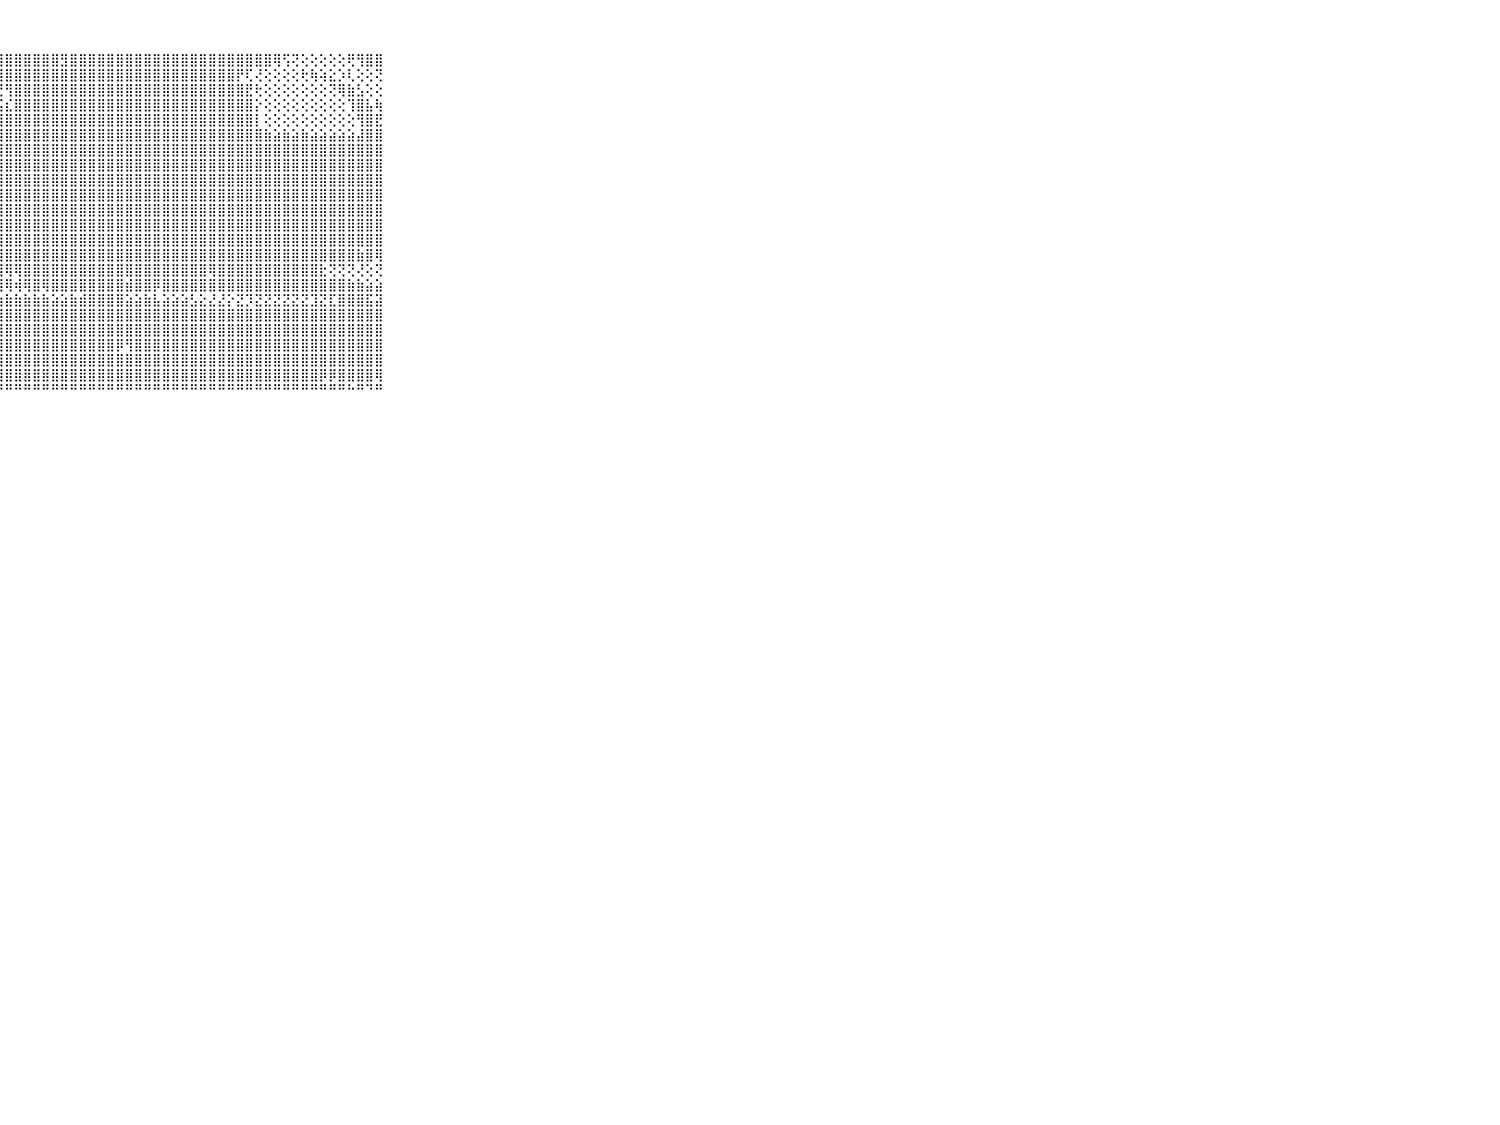

⠀⠀⠀⠀⠀⠀⠀⠀⠀⠀⠀⢸⣿⣿⣿⣿⣿⣿⣿⣻⣽⣿⣿⣿⣿⣿⣿⣿⣿⣿⣿⣿⣿⣿⣻⣿⣿⣿⣿⣿⣿⣿⣿⣿⣿⣿⣿⣿⣿⣿⣿⣿⣿⣿⣿⣿⣿⢿⢫⢝⢕⢕⢕⢕⢕⢟⢻⣿⣿⠀⠀⠀⠀⠀⠀⠀⠀⠀⠀⠀⠀
⠀⠀⠀⠀⠀⠀⠀⠀⠀⠀⠀⢸⣿⣿⣿⣿⣿⣿⣿⡿⢻⢽⢝⢽⢝⢟⢿⢿⣿⣿⣿⣿⣿⣿⣿⣿⣿⣿⣿⣿⣿⣿⣿⣿⣿⣿⣿⣿⣿⣿⣿⣿⣿⡟⢏⢜⢕⢕⢕⢕⢗⢷⢵⣕⡱⢇⢕⢕⢝⠀⠀⠀⠀⠀⠀⠀⠀⠀⠀⠀⠀
⠀⠀⠀⠀⠀⠀⠀⠀⠀⠀⠀⢸⣿⣿⣿⣿⣿⣿⣿⣿⣿⣿⣷⣧⡵⣟⡿⢟⢻⣿⣿⣿⣿⣿⣿⣿⣿⣿⣿⣿⣿⣿⣿⣿⣿⣿⣿⣿⣿⣿⣿⣿⣿⣿⣟⢗⢕⢕⢕⢕⢕⢕⢕⢝⢿⣷⣣⢕⢕⠀⠀⠀⠀⠀⠀⠀⠀⠀⠀⠀⠀
⠀⠀⠀⠀⠀⠀⠀⠀⠀⠀⠀⢸⣿⣿⣿⣿⣿⣿⣿⣿⣿⣿⣿⣿⣿⣟⣜⢮⣎⣿⣿⣿⣿⣿⣿⣿⣿⣿⣿⣿⣿⣿⣿⣿⣿⣿⣿⣿⣿⣿⣿⣿⣿⣿⣿⡕⢕⢕⢕⢕⢕⢕⢕⢕⢕⢹⣿⣧⢷⠀⠀⠀⠀⠀⠀⠀⠀⠀⠀⠀⠀
⠀⠀⠀⠀⠀⠀⠀⠀⠀⠀⠀⢼⣿⣿⣿⣿⣿⣿⣿⣿⣿⣿⣿⣿⣿⣿⣿⣿⣿⣿⣿⣿⣿⣿⣿⣿⣿⣿⣿⣿⣿⣿⣿⣿⣿⣿⣿⣿⣿⣿⣿⣿⣿⣿⣿⡇⢕⢕⢕⢕⢕⢕⢕⢕⢕⢕⢻⣿⣟⠀⠀⠀⠀⠀⠀⠀⠀⠀⠀⠀⠀
⠀⠀⠀⠀⠀⠀⠀⠀⠀⠀⠀⢹⣿⣿⣿⣿⣿⣿⣿⣿⣿⣿⣿⣿⣿⣿⣿⣿⣿⣿⣿⣿⣿⣿⣿⣿⣿⣿⣿⣿⣿⣿⣿⣿⣿⣿⣿⣿⣿⣿⣿⣿⣿⣿⣿⣿⣷⣵⣷⣵⣷⣵⣵⣵⣵⣵⣼⣿⣿⠀⠀⠀⠀⠀⠀⠀⠀⠀⠀⠀⠀
⠀⠀⠀⠀⠀⠀⠀⠀⠀⠀⠀⢸⣿⣿⣿⣿⣿⣿⣿⣿⣿⣿⣿⣿⣿⣿⣿⣿⣿⣿⣿⣿⣿⣿⣿⣿⣿⣿⣿⣿⣿⣿⣿⣿⣿⣿⣿⣿⣿⣿⣿⣿⣿⣿⣿⣿⣿⣿⣿⣿⣿⣿⣿⣿⣿⣿⣿⣿⣿⠀⠀⠀⠀⠀⠀⠀⠀⠀⠀⠀⠀
⠀⠀⠀⠀⠀⠀⠀⠀⠀⠀⠀⢽⣿⣿⣿⣿⣿⣿⣿⣿⣿⣿⣿⣿⣿⣿⣿⣿⣿⣿⣿⣿⣿⣿⣿⣿⣿⣿⣿⣿⣿⣿⣿⣿⣿⣿⣿⣿⣿⣿⣿⣿⣿⣿⣿⣿⣿⣿⣿⣿⣿⣿⣿⣿⣿⣿⣿⣿⣿⠀⠀⠀⠀⠀⠀⠀⠀⠀⠀⠀⠀
⠀⠀⠀⠀⠀⠀⠀⠀⠀⠀⠀⢿⣿⣿⣿⣿⣿⣿⣿⣿⣿⣿⣿⣿⣿⣿⣿⣿⣿⣿⣿⣿⣿⣿⣿⣿⣿⣿⣿⣿⣿⣿⣿⣿⣿⣿⣿⣿⣿⣿⣿⣿⣿⣿⣿⣿⣿⣿⣿⣿⣿⣿⣿⣿⣿⣿⣿⣿⣿⠀⠀⠀⠀⠀⠀⠀⠀⠀⠀⠀⠀
⠀⠀⠀⠀⠀⠀⠀⠀⠀⠀⠀⢹⣿⣿⣿⣿⣷⣿⣿⣿⣿⣿⣿⣿⣿⣿⣿⣿⣿⣿⣿⣿⣿⣿⣿⣿⣿⣿⣿⣿⣿⣿⣿⣿⣿⣿⣿⣿⣿⣿⣿⣿⣿⣿⣿⣿⣿⣿⣿⣿⣿⣿⣿⣿⣿⣿⣿⣿⣿⠀⠀⠀⠀⠀⠀⠀⠀⠀⠀⠀⠀
⠀⠀⠀⠀⠀⠀⠀⠀⠀⠀⠀⢸⣿⣿⣿⣿⣷⣿⣿⣿⣿⣿⣿⣿⣿⣿⣿⣿⣿⣿⣿⣿⣿⣿⣿⣿⣿⣿⣿⣿⣿⣿⣿⣿⣿⣿⣿⣿⣿⣿⣿⣿⣿⣿⣿⣿⣿⣿⣿⣿⣿⣿⣿⣿⣿⣿⣿⣿⣿⠀⠀⠀⠀⠀⠀⠀⠀⠀⠀⠀⠀
⠀⠀⠀⠀⠀⠀⠀⠀⠀⠀⠀⢸⣿⣿⣿⣿⣿⣿⣿⣿⣿⣿⣿⣿⣿⣿⣿⣿⣿⣿⣿⣿⣿⣿⣿⣿⣿⣿⣿⣿⣿⣿⣿⣿⣿⣿⣿⣿⣿⣿⣿⣿⣿⣿⣿⣿⣿⣿⣿⣿⣿⣿⣿⣿⣿⣿⣿⣿⣿⠀⠀⠀⠀⠀⠀⠀⠀⠀⠀⠀⠀
⠀⠀⠀⠀⠀⠀⠀⠀⠀⠀⠀⣸⣿⣿⣿⣿⣿⣿⣿⣿⣿⣿⣿⣿⣿⣿⣿⣿⣿⣿⣿⣿⣿⣿⣿⣿⣿⣿⣿⣿⣿⣿⣿⣿⣿⣿⣿⣿⣿⣿⣿⣿⣿⣿⣿⣿⣿⣿⣿⣿⣿⣿⣿⣿⣿⣿⣿⣿⣿⠀⠀⠀⠀⠀⠀⠀⠀⠀⠀⠀⠀
⠀⠀⠀⠀⠀⠀⠀⠀⠀⠀⠀⢸⣿⣿⣿⣿⣿⣽⣿⣿⣿⣿⣿⣿⣿⣿⣿⣿⣿⣿⣿⣿⣿⣿⣿⣿⣿⣿⣿⣿⣿⣿⣿⣿⣿⣿⣿⣿⣿⣿⣿⣿⣿⣿⣿⣿⣿⣿⣿⣿⣿⣿⣿⣿⣿⣿⣷⣿⢿⠀⠀⠀⠀⠀⠀⠀⠀⠀⠀⠀⠀
⠀⠀⠀⠀⠀⠀⠀⠀⠀⠀⠀⢸⣿⣿⣿⢿⣿⣿⣿⣿⣿⣿⣿⣿⣿⣿⣿⢿⢿⢿⣿⣿⣿⣿⣿⣿⣿⣿⣿⣿⣿⣿⣿⣿⣿⣿⣿⣿⣿⣿⢿⣿⣿⣿⣿⣿⣿⣿⣿⣿⣿⣿⣗⢝⢝⢝⢜⢕⢝⠀⠀⠀⠀⠀⠀⠀⠀⠀⠀⠀⠀
⠀⠀⠀⠀⠀⠀⠀⠀⠀⠀⠀⢜⡟⡟⢟⢟⢿⢟⢿⢿⢿⢿⢿⢿⢿⢿⢿⢿⢿⢾⢿⣿⢿⣿⣿⣿⣿⣿⣿⣿⣿⣾⣿⣿⡿⣿⣿⣿⣿⣿⣿⣿⣿⣿⣿⣿⣿⣿⣿⣿⣿⣿⣿⣿⣿⣷⣷⣵⣵⠀⠀⠀⠀⠀⠀⠀⠀⠀⠀⠀⠀
⠀⠀⠀⠀⠀⠀⠀⠀⠀⠀⠀⢸⣿⣿⣿⣿⣿⣿⣿⣿⣿⣿⣿⣿⣿⣷⣷⣷⣷⣷⣷⣷⣷⣵⣵⣷⣾⣿⣿⣿⣿⣵⣵⣷⣧⣵⣵⣵⣣⣕⣜⣜⡕⣝⡹⣝⣝⣝⣝⣝⣝⣹⣝⣏⣿⣿⣿⣯⣽⠀⠀⠀⠀⠀⠀⠀⠀⠀⠀⠀⠀
⠀⠀⠀⠀⠀⠀⠀⠀⠀⠀⠀⢸⣿⣿⣿⣿⣿⣿⣿⣿⣿⣿⣿⣿⣿⣿⣿⣿⣿⣿⣿⣿⣿⣿⣿⣿⣿⣿⣿⣿⣿⣿⣿⣿⣿⣿⣿⣿⣿⣿⣿⣿⣿⣿⣿⣿⣿⣿⣿⣿⣿⣿⣿⣿⣿⣿⣿⣿⣿⠀⠀⠀⠀⠀⠀⠀⠀⠀⠀⠀⠀
⠀⠀⠀⠀⠀⠀⠀⠀⠀⠀⠀⢸⣿⣿⣿⣿⣿⣿⣿⣿⣿⣿⣿⣿⣿⣿⣿⣿⣿⣿⣿⣿⣿⣿⣿⣿⣿⣿⣿⣿⣿⣿⣿⣿⣿⣿⣿⣿⣿⣿⣿⣿⣿⣿⣿⣿⣿⣿⣿⣿⣿⣿⣿⣿⣿⣿⣿⣿⣿⠀⠀⠀⠀⠀⠀⠀⠀⠀⠀⠀⠀
⠀⠀⠀⠀⠀⠀⠀⠀⠀⠀⠀⢸⣿⣿⣿⣿⣿⣿⣿⣿⣿⣿⣿⣿⣿⣿⣿⣿⣿⣿⣿⣿⣿⣿⣿⣿⣿⣿⣿⣿⡿⢻⣿⣿⣿⣿⣿⣿⣿⣿⣿⣿⣿⣿⣿⣿⣿⣿⣿⣿⣿⣿⣿⣿⣿⣿⣿⣿⣿⠀⠀⠀⠀⠀⠀⠀⠀⠀⠀⠀⠀
⠀⠀⠀⠀⠀⠀⠀⠀⠀⠀⠀⢸⣿⣿⣿⣿⣿⣿⣿⣿⣿⣿⣿⣿⣿⣿⣿⣿⣿⣿⣿⣿⣿⣿⣿⣿⣿⣿⣿⣿⣿⣿⣿⣿⣿⣿⣿⣿⣿⣿⣿⣿⣿⣿⣿⣿⣿⣿⣿⣿⣿⣿⣿⣿⣿⣿⣿⣿⣿⠀⠀⠀⠀⠀⠀⠀⠀⠀⠀⠀⠀
⠀⠀⠀⠀⠀⠀⠀⠀⠀⠀⠀⢸⣿⣿⣿⣿⣿⣿⣿⣿⣿⣿⣿⣿⣿⣿⣿⣿⣿⣿⣿⣿⣿⣿⣿⣿⣿⣿⣿⣿⣿⣿⣿⣿⣿⣿⣿⣿⣿⣿⣿⣿⣿⣿⣿⣿⣿⣿⣿⣿⣿⣿⡿⡿⣿⣿⣿⣿⢿⠀⠀⠀⠀⠀⠀⠀⠀⠀⠀⠀⠀
⠀⠀⠀⠀⠀⠀⠀⠀⠀⠀⠀⠘⠛⠛⠛⠛⠛⠛⠛⠛⠛⠛⠛⠛⠛⠛⠛⠛⠛⠛⠛⠛⠛⠛⠛⠛⠛⠛⠛⠛⠛⠛⠛⠛⠛⠛⠛⠛⠛⠛⠛⠛⠛⠛⠛⠛⠛⠛⠛⠛⠛⠛⠛⠛⠛⠓⠛⠙⠛⠀⠀⠀⠀⠀⠀⠀⠀⠀⠀⠀⠀